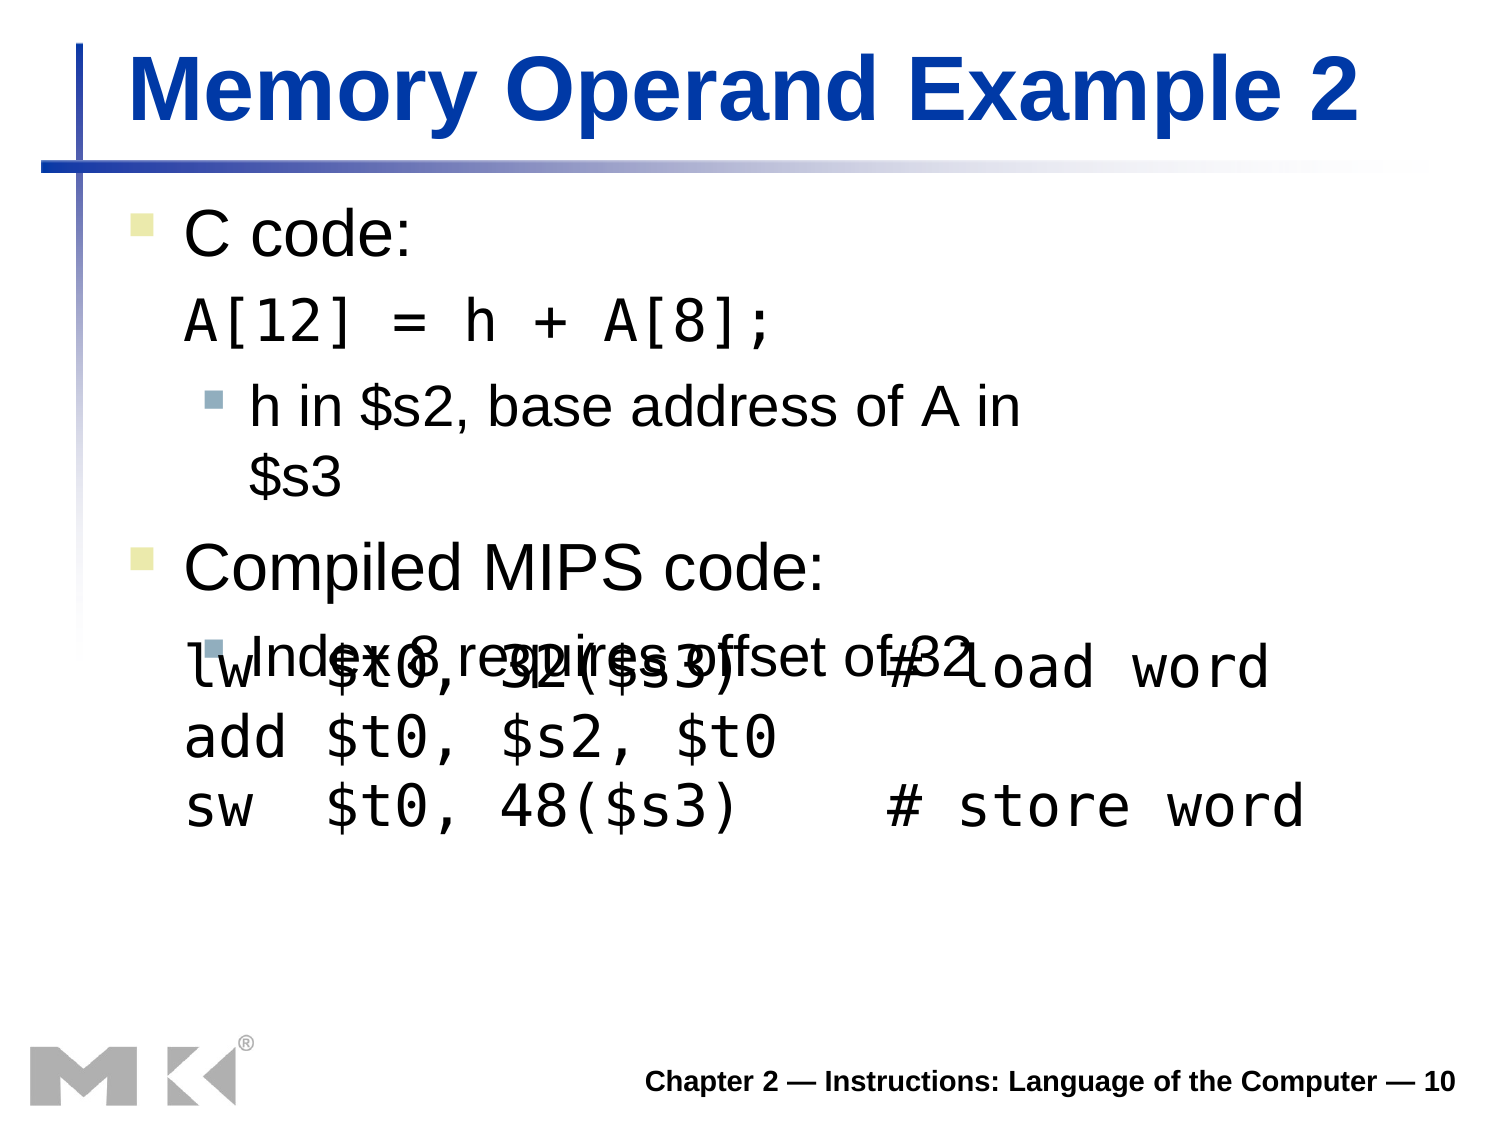

# Memory Operand Example 2
C code:
A[12] = h + A[8];
h in $s2, base address of A in $s3
Compiled MIPS code:
Index 8 requires offset of 32
| lw | $t0, | 32($s3) | # | load | word |
| --- | --- | --- | --- | --- | --- |
| add | $t0, | $s2, $t0 |  |  |  |
| sw | $t0, | 48($s3) | # | store | word |
Chapter 2 — Instructions: Language of the Computer — 10